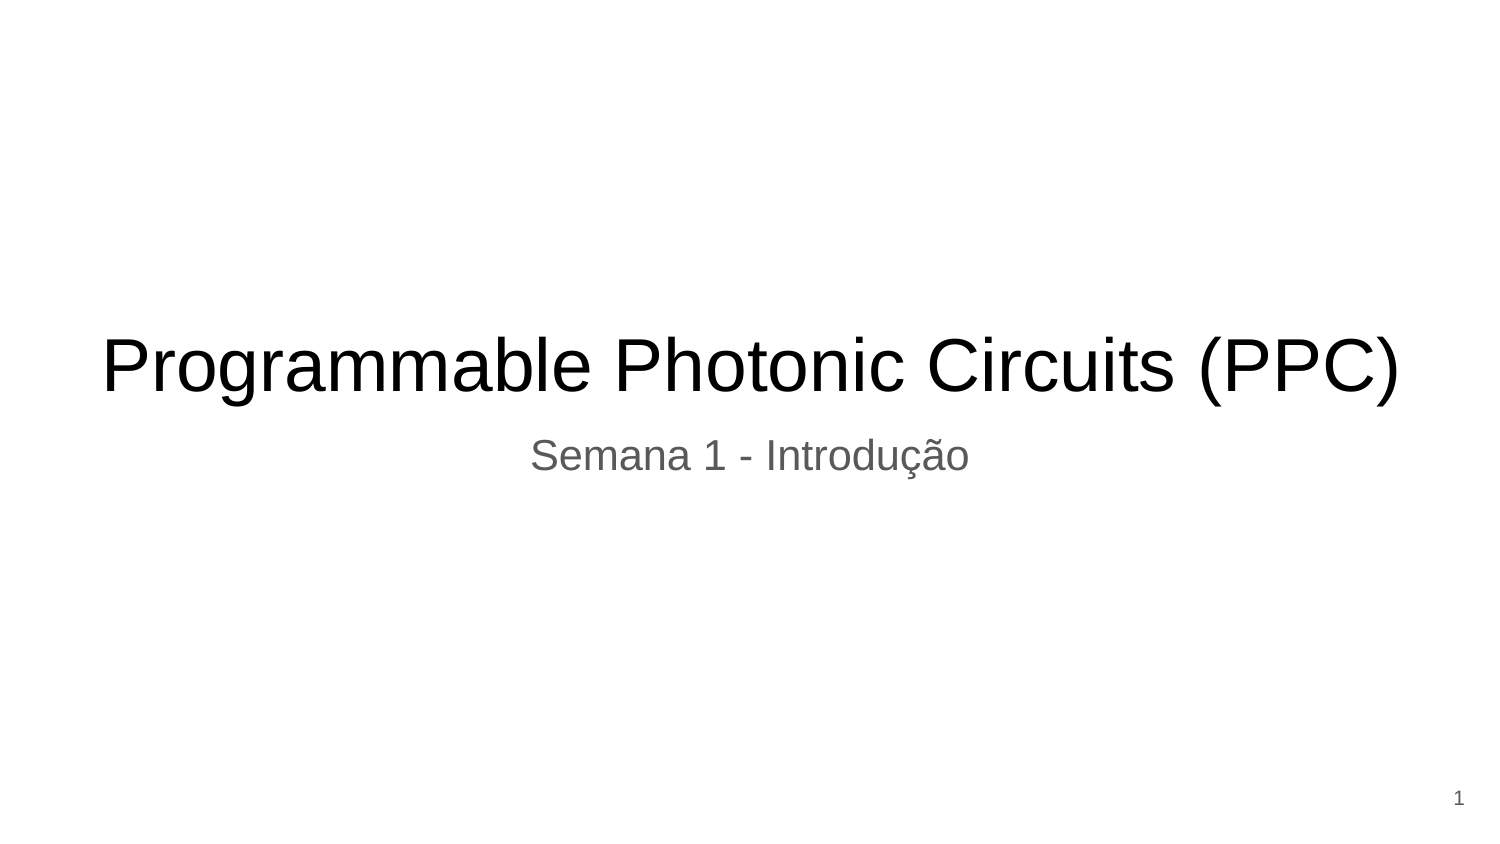

Programmable Photonic Circuits (PPC)
Semana 1 - Introdução
1